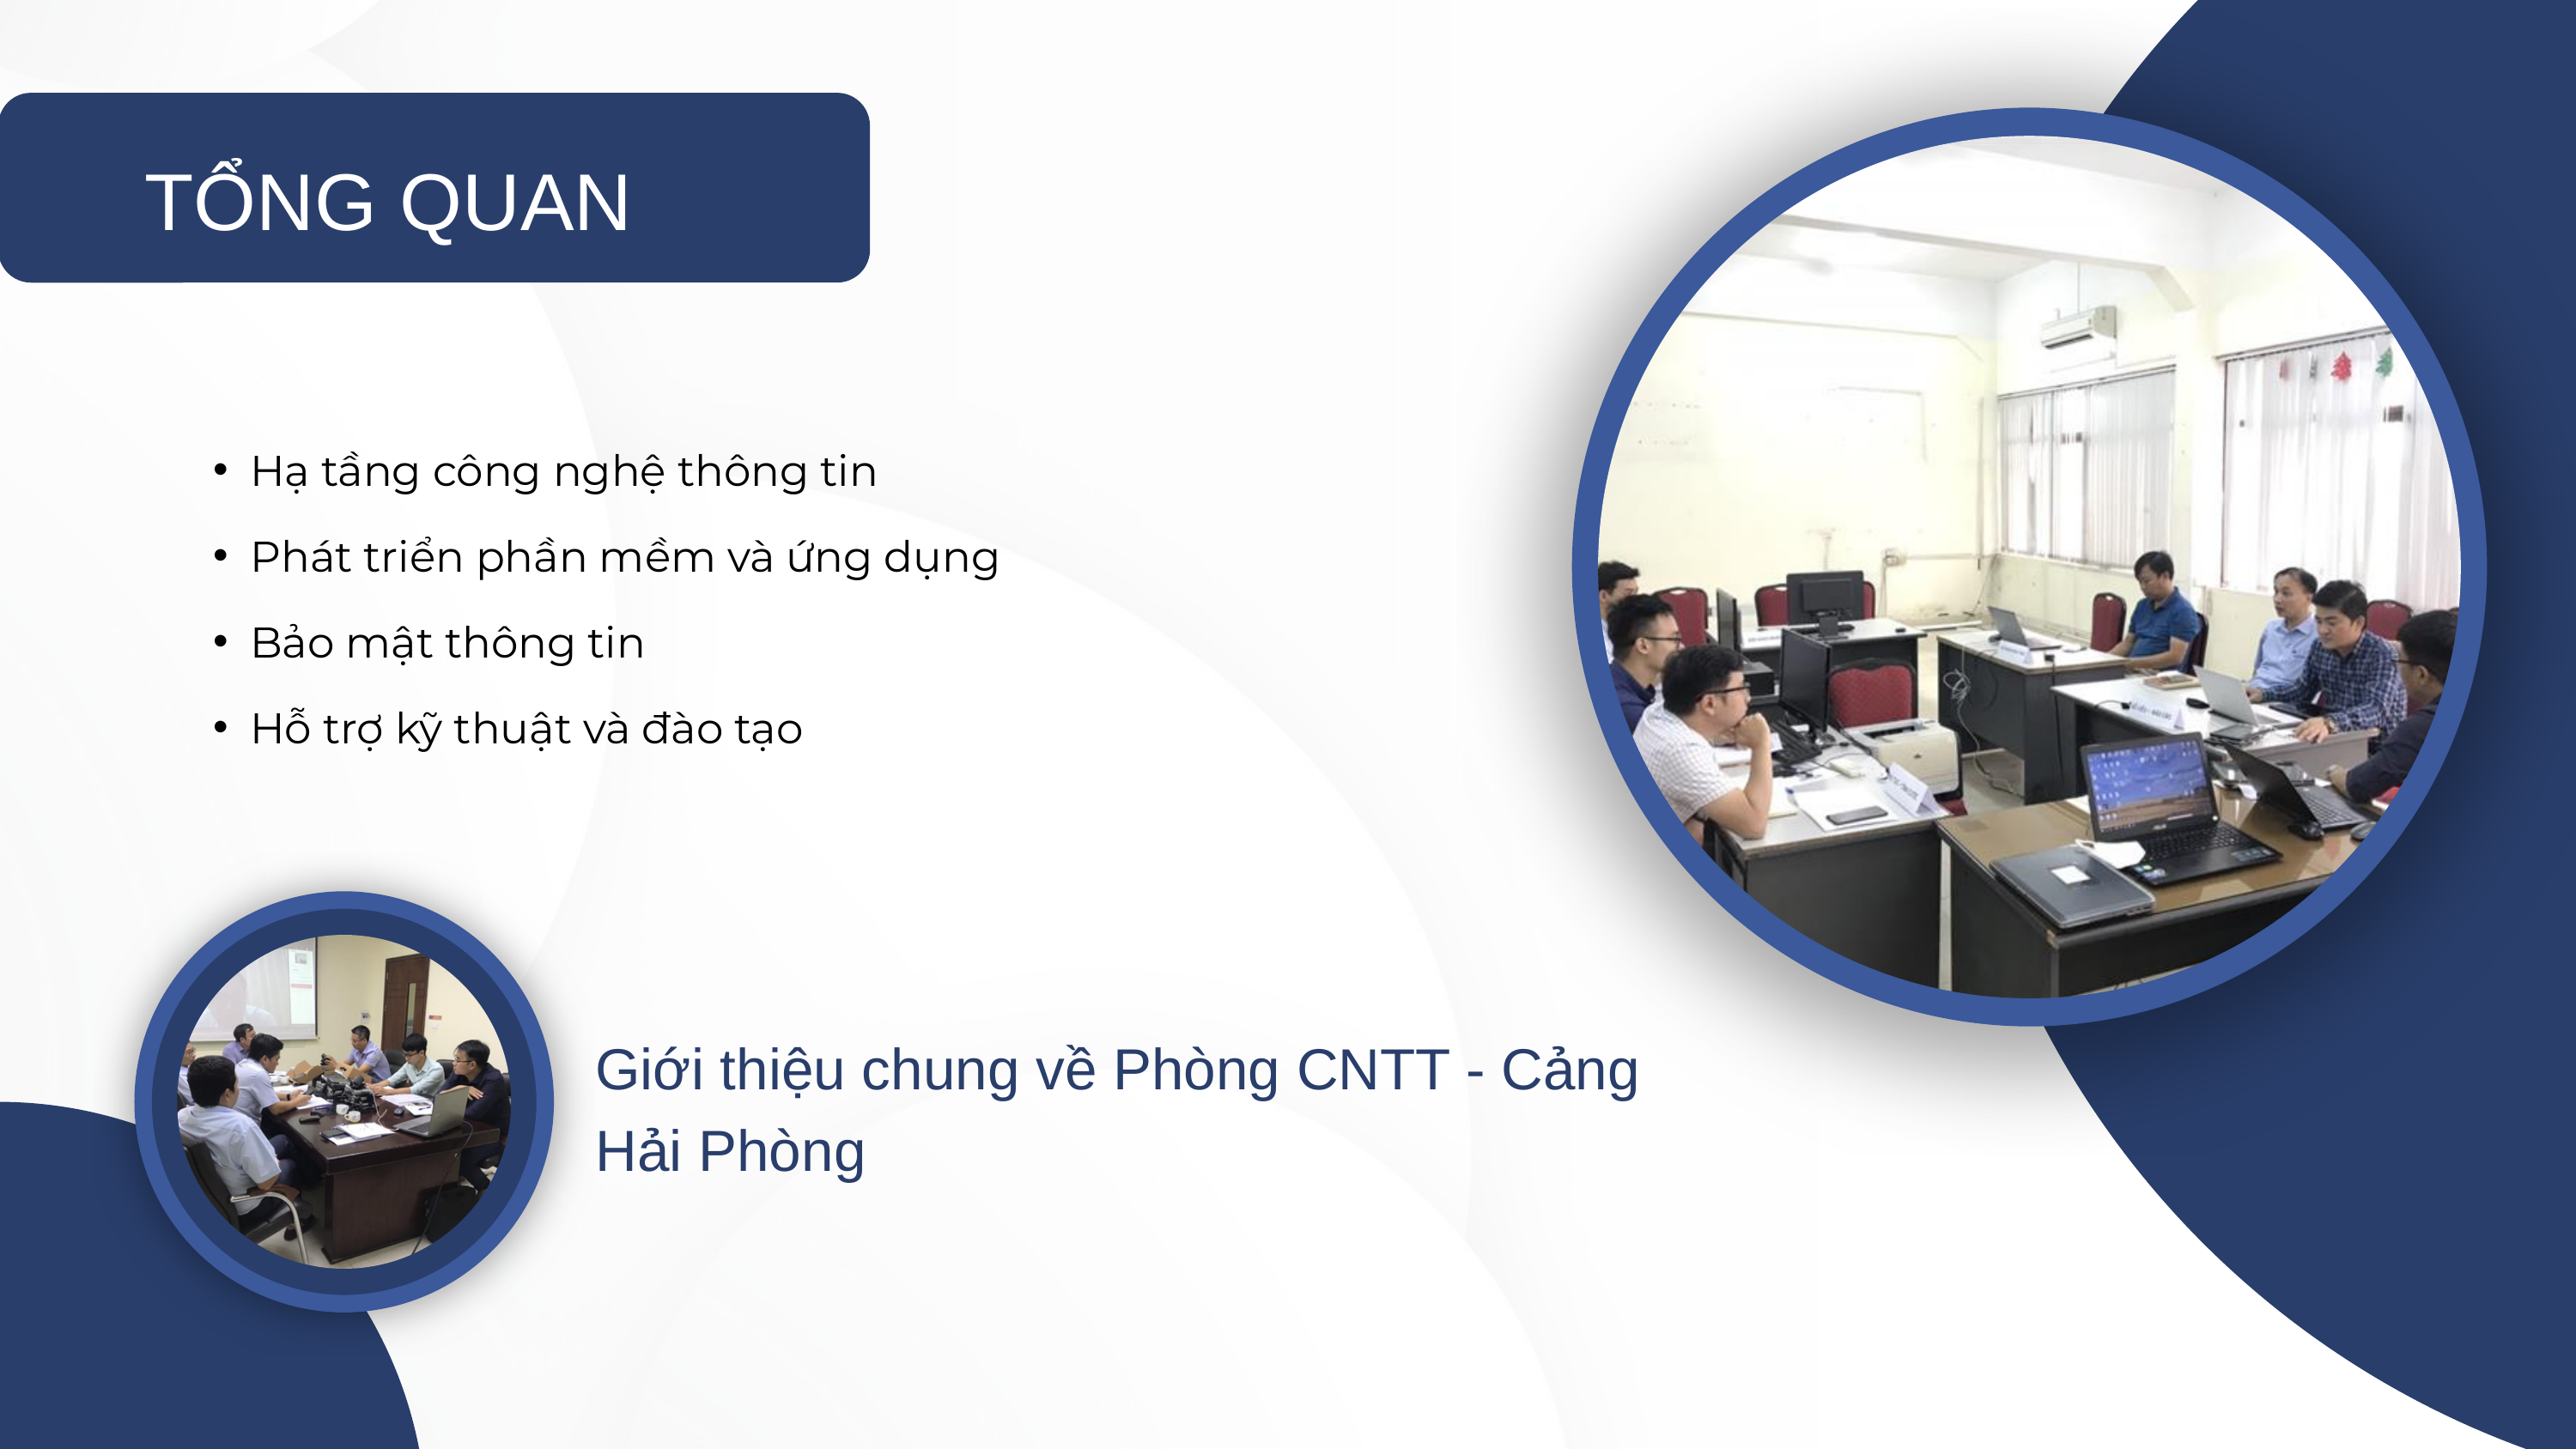

TỔNG QUAN

Hạ tầng công nghệ thông tin
Phát triển phần mềm và ứng dụng
Bảo mật thông tin
Hỗ trợ kỹ thuật và đào tạo

Giới thiệu chung về Phòng CNTT - Cảng Hải Phòng